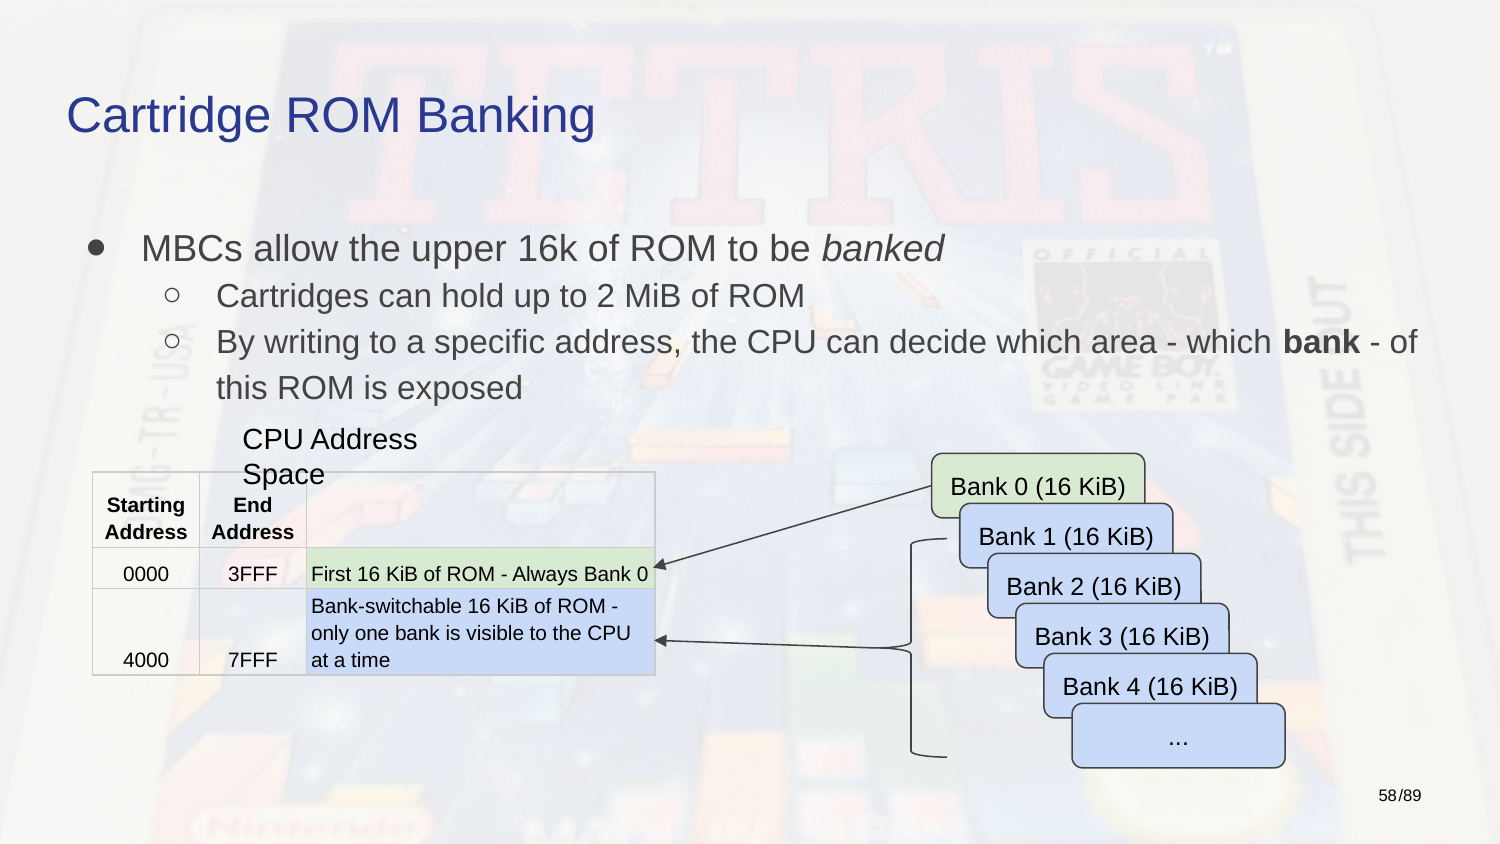

# Cartridge ROM Banking
MBCs allow the upper 16k of ROM to be banked
Cartridges can hold up to 2 MiB of ROM
By writing to a specific address, the CPU can decide which area - which bank - of this ROM is exposed

CPU Address Space
Bank 0 (16 KiB)
| Starting Address | End Address |  |
| --- | --- | --- |
| 0000 | 3FFF | First 16 KiB of ROM - Always Bank 0 |
| 4000 | 7FFF | Bank-switchable 16 KiB of ROM - only one bank is visible to the CPU at a time |
Bank 1 (16 KiB)

Bank 2 (16 KiB)
Bank 3 (16 KiB)
Bank 4 (16 KiB)
...
58